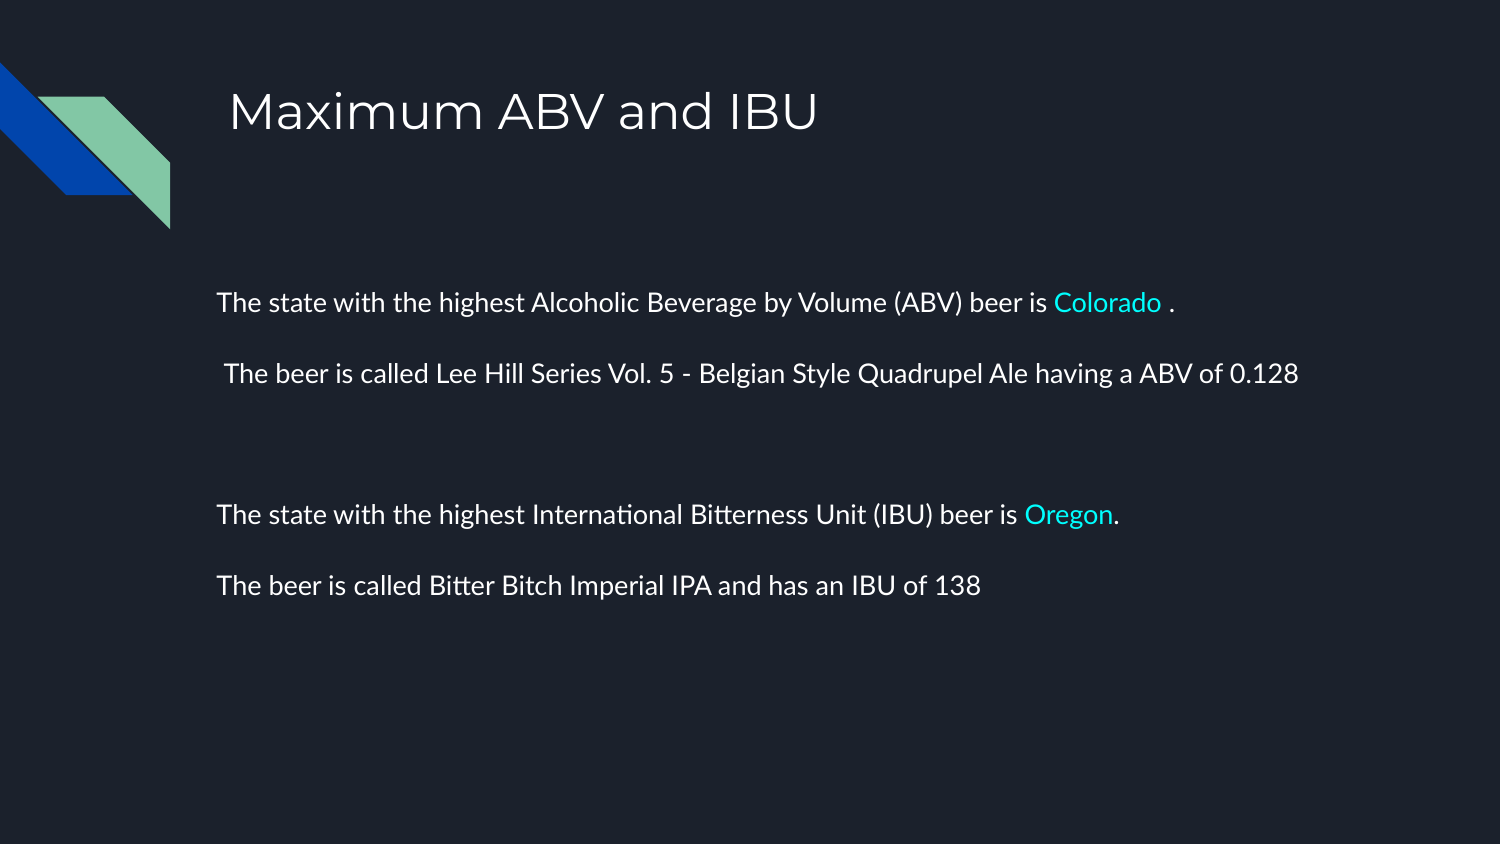

# Maximum ABV and IBU
The state with the highest Alcoholic Beverage by Volume (ABV) beer is Colorado .
 The beer is called Lee Hill Series Vol. 5 - Belgian Style Quadrupel Ale having a ABV of 0.128

The state with the highest International Bitterness Unit (IBU) beer is Oregon.
The beer is called Bitter Bitch Imperial IPA and has an IBU of 138